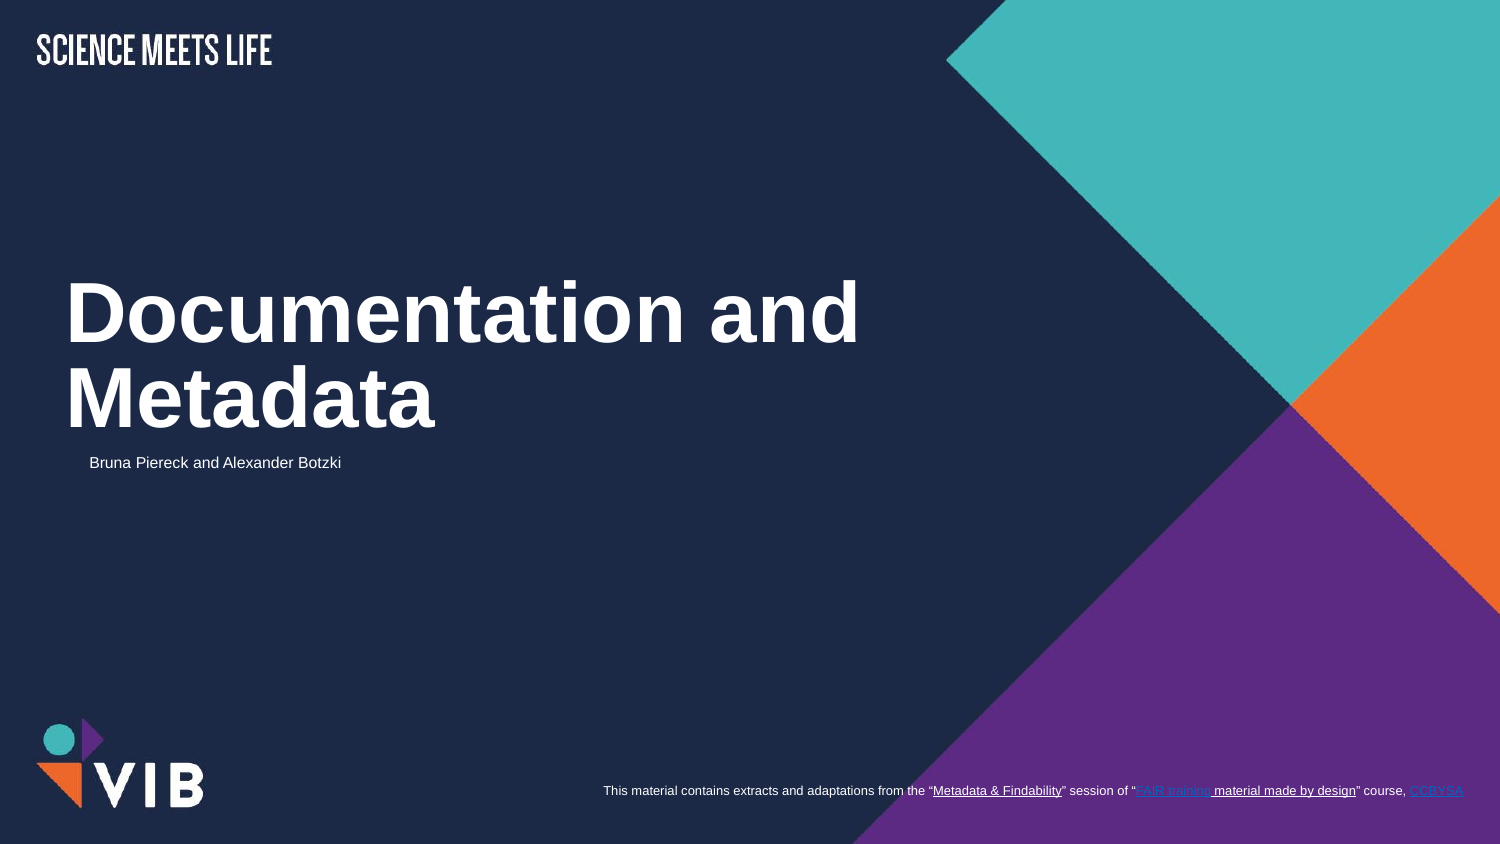

# Documentation and Metadata
Bruna Piereck and Alexander Botzki
This material contains extracts and adaptations from the “Metadata & Findability” session of “FAIR training material made by design” course, CCBYSA